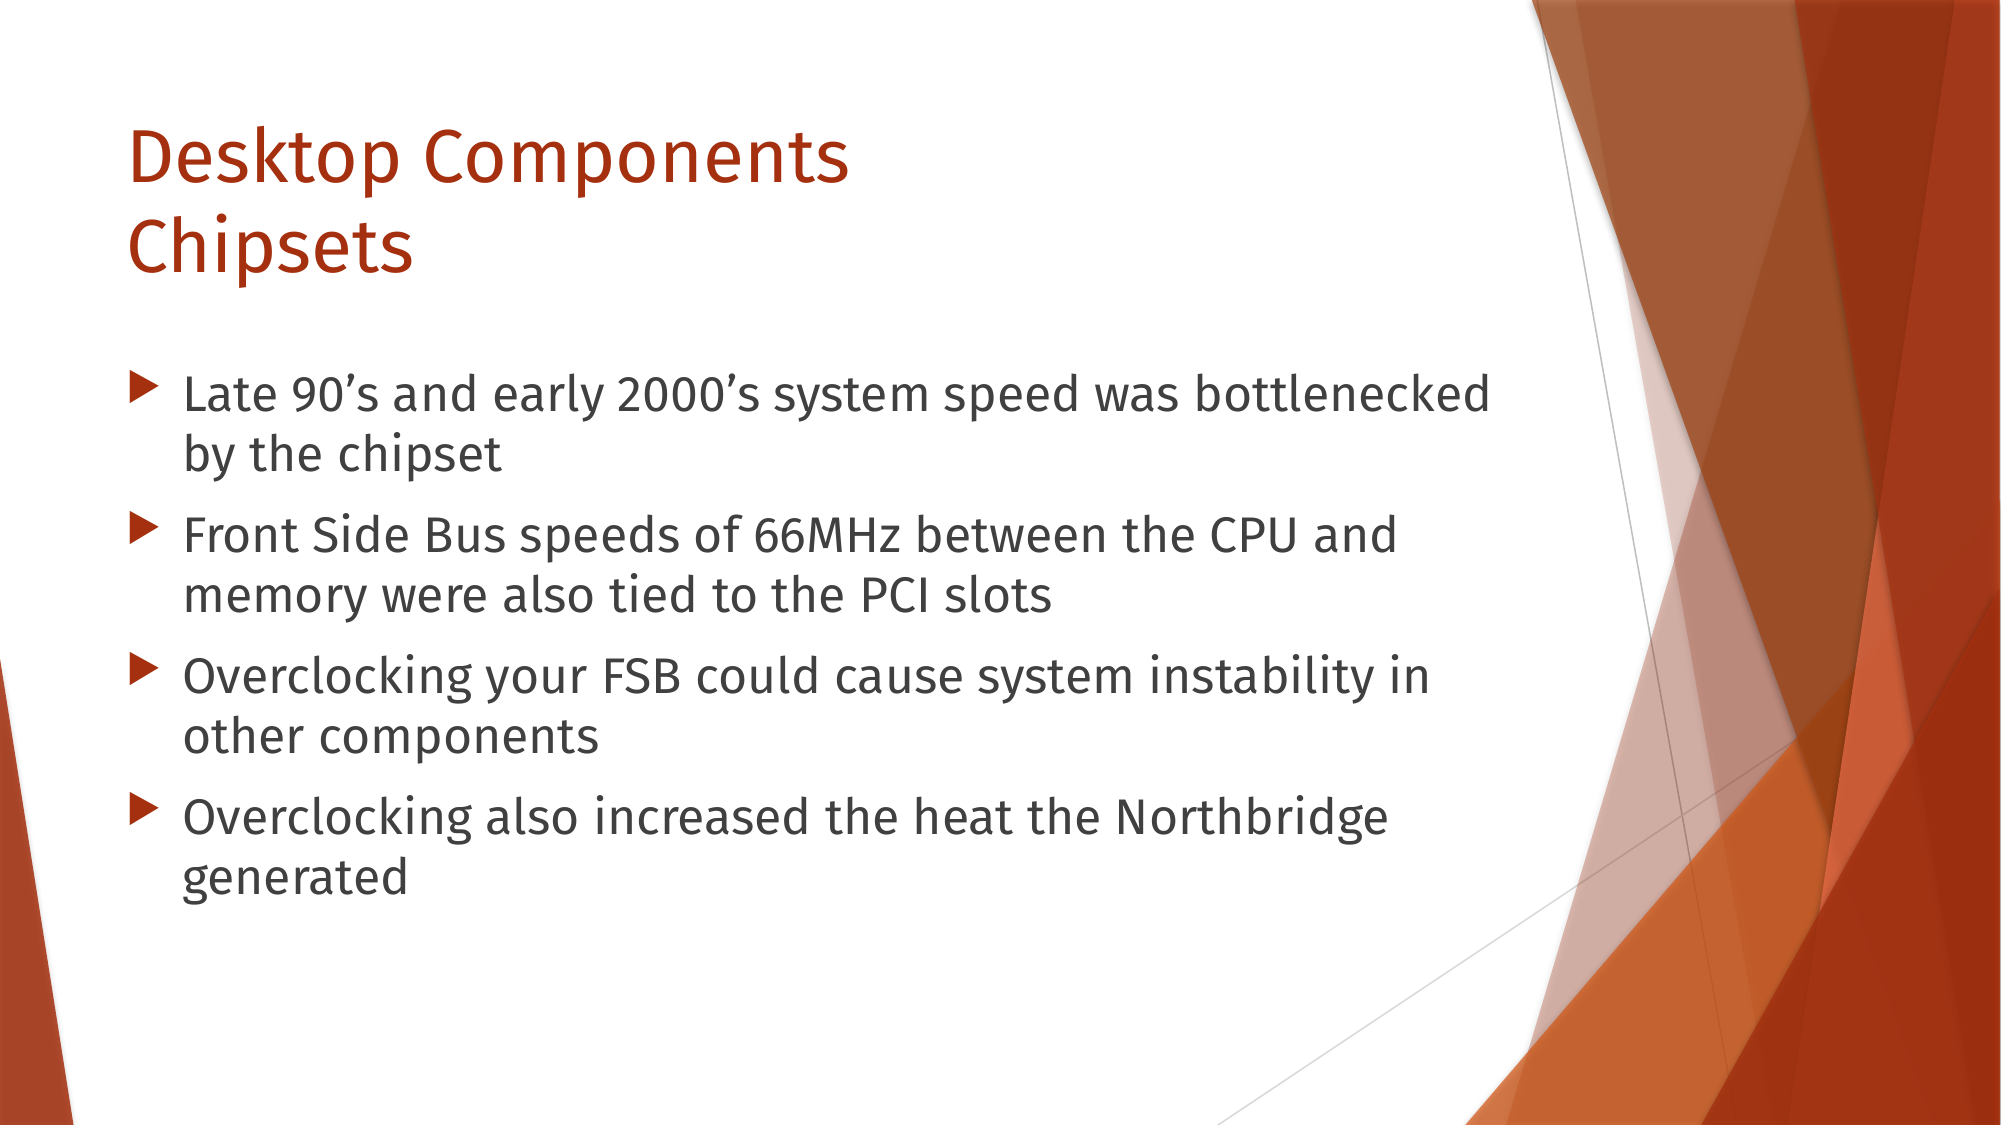

# Desktop Components Chipsets
Late 90’s and early 2000’s system speed was bottlenecked by the chipset
Front Side Bus speeds of 66MHz between the CPU and memory were also tied to the PCI slots
Overclocking your FSB could cause system instability in other components
Overclocking also increased the heat the Northbridge generated